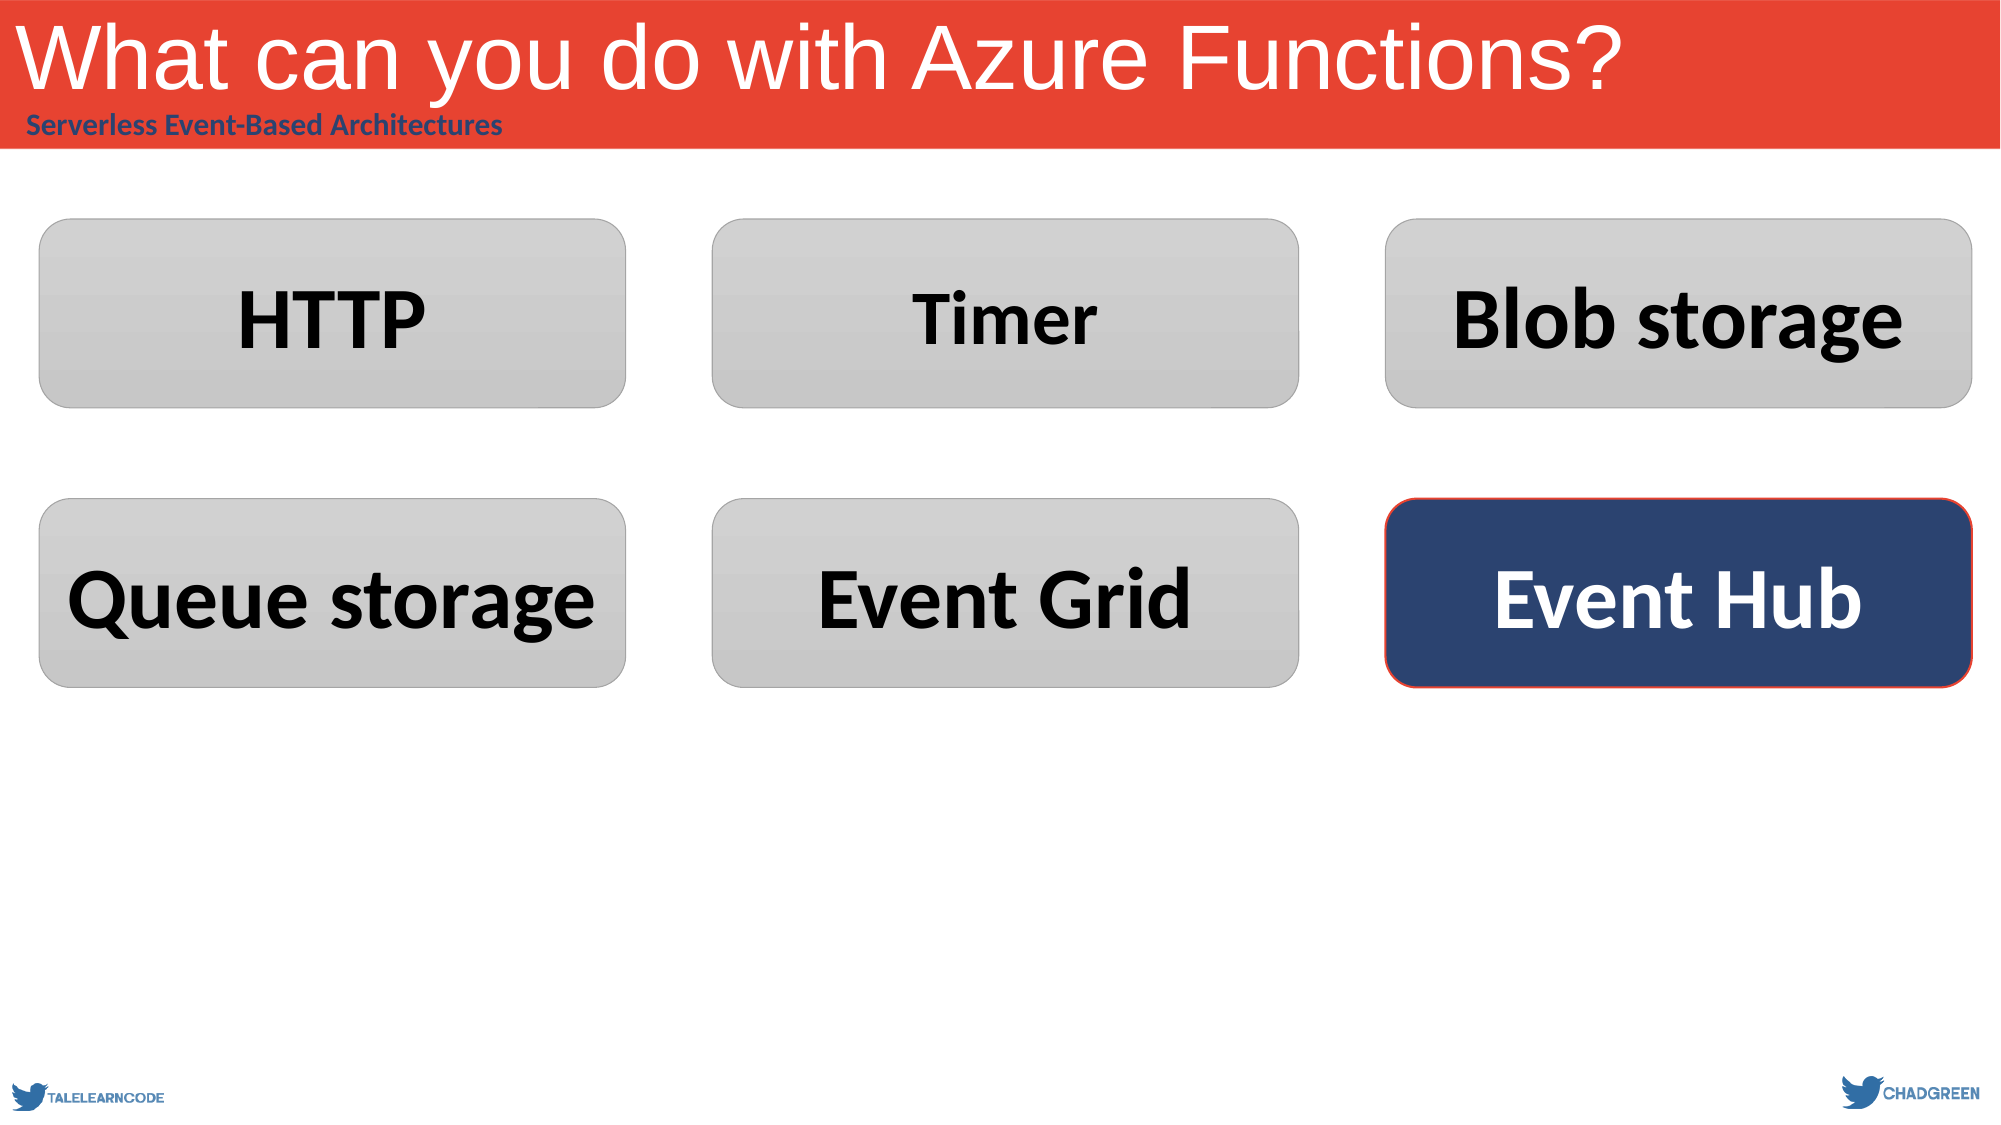

# What can you do with Azure Functions?
Serverless Event-Based Architectures
HTTP
Timer
Blob storage
Queue storage
Event Grid
Event Hub